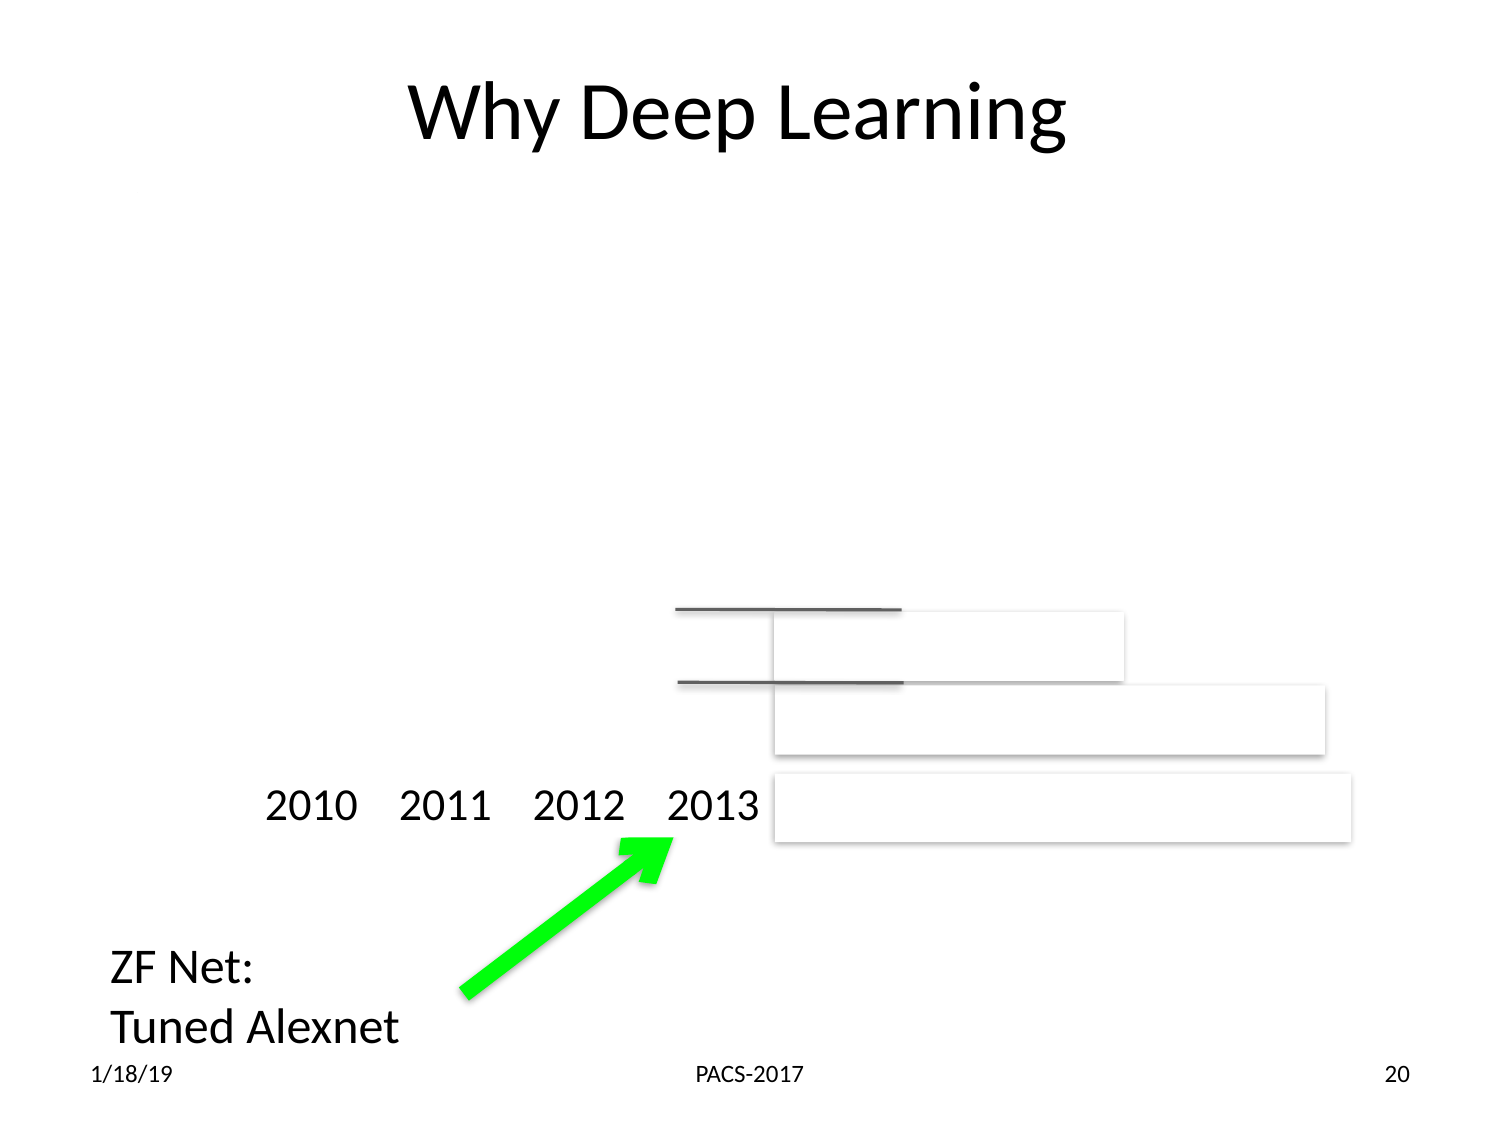

# Why Deep Learning

### Chart: Large Scale Visual Recognition Challenge 2012

| Category |
|---|

2010    2011    2012    2013  2014  Human 2015   2016

ZF Net:
Tuned Alexnet

1/18/19
PACS-2017
20